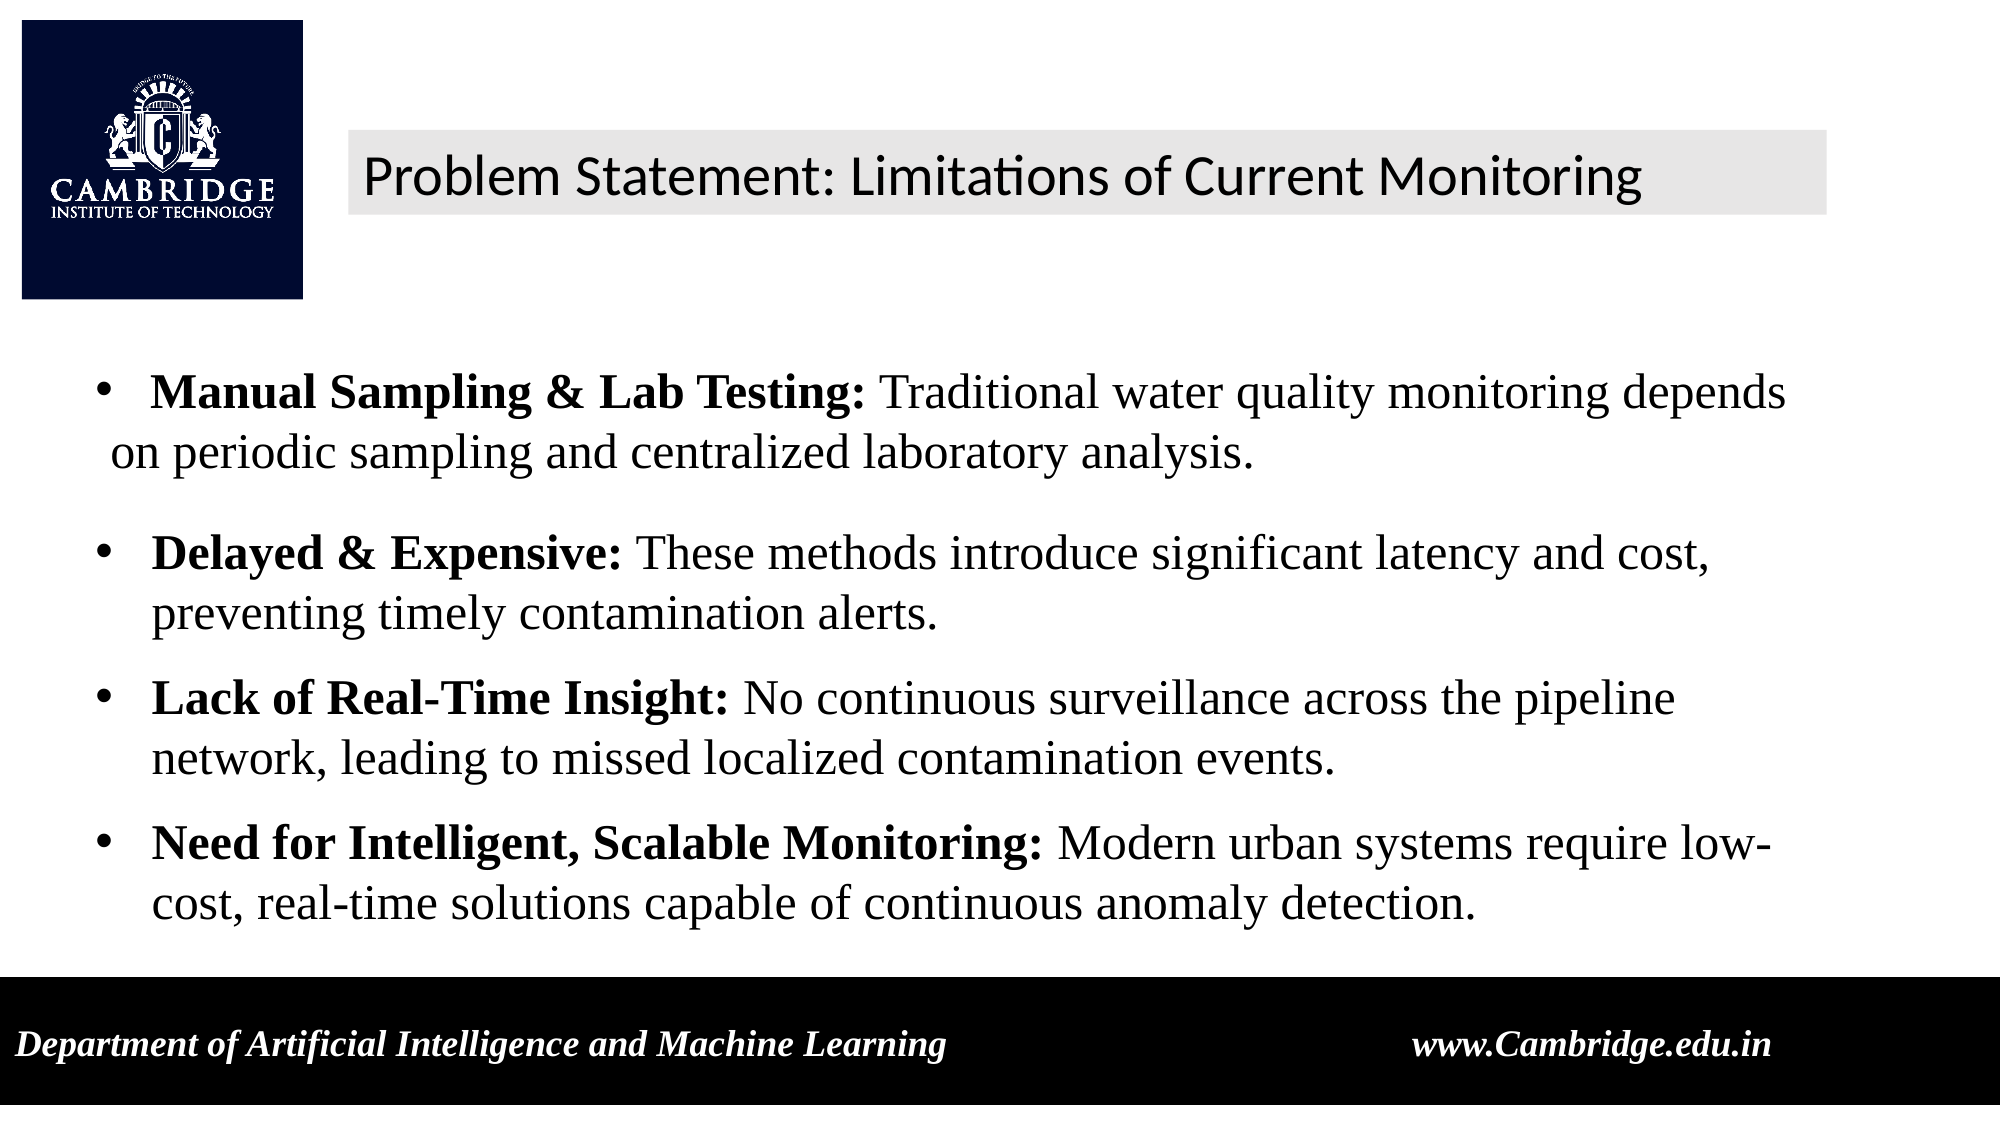

Problem Statement: Limitations of Current Monitoring
   Manual Sampling & Lab Testing: Traditional water quality monitoring depends    on periodic sampling and centralized laboratory analysis.
Delayed & Expensive: These methods introduce significant latency and cost, preventing timely contamination alerts.
Lack of Real-Time Insight: No continuous surveillance across the pipeline network, leading to missed localized contamination events.
Need for Intelligent, Scalable Monitoring: Modern urban systems require low-cost, real-time solutions capable of continuous anomaly detection.
Department of Artificial Intelligence and Machine Learning                                                 www.Cambridge.edu.in